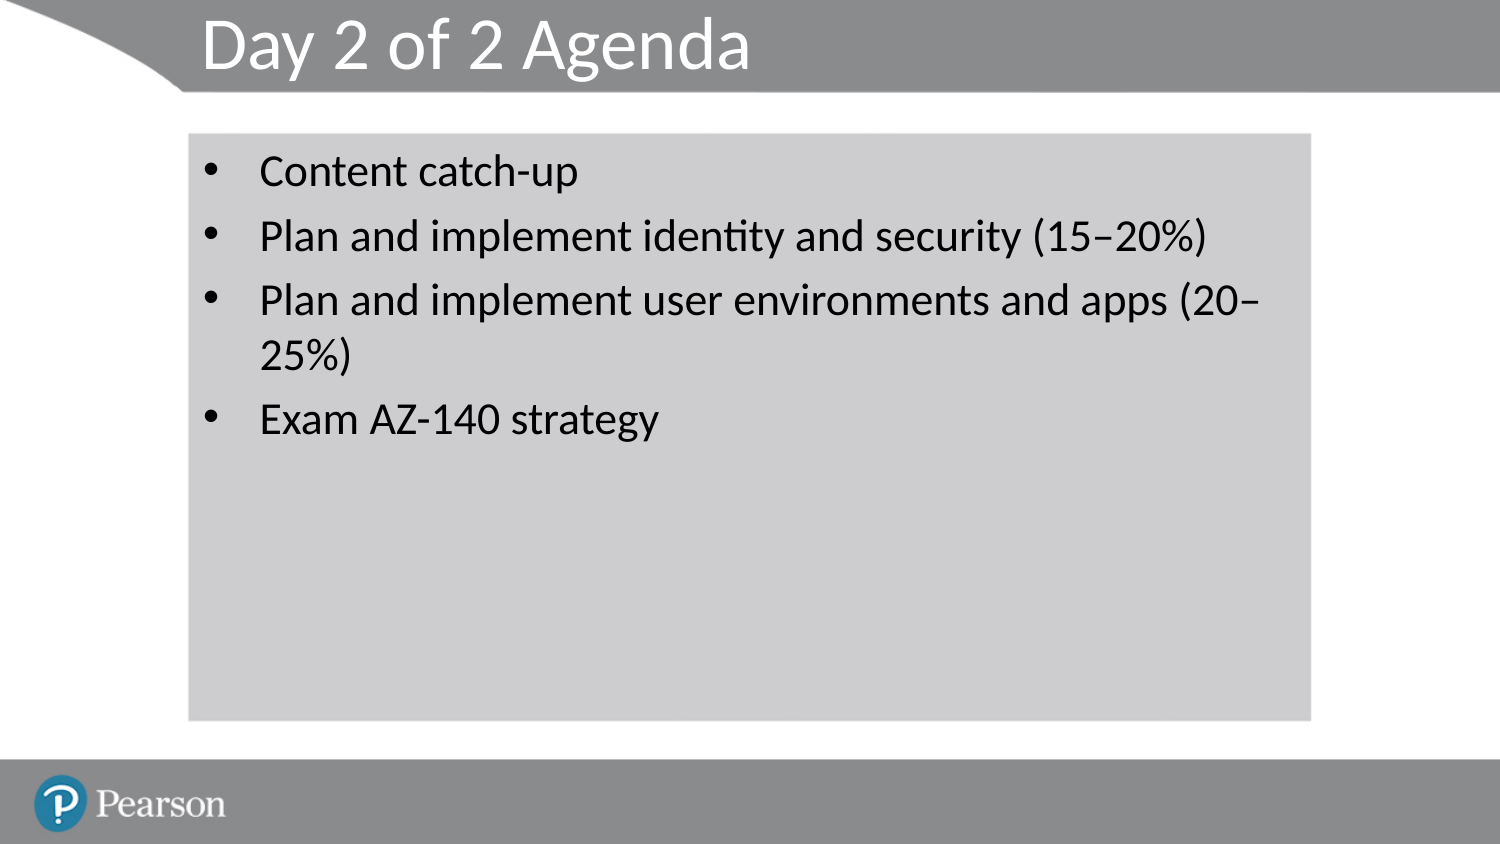

# Day 2 of 2 Agenda
Content catch-up
Plan and implement identity and security (15–20%)
Plan and implement user environments and apps (20–25%)
Exam AZ-140 strategy